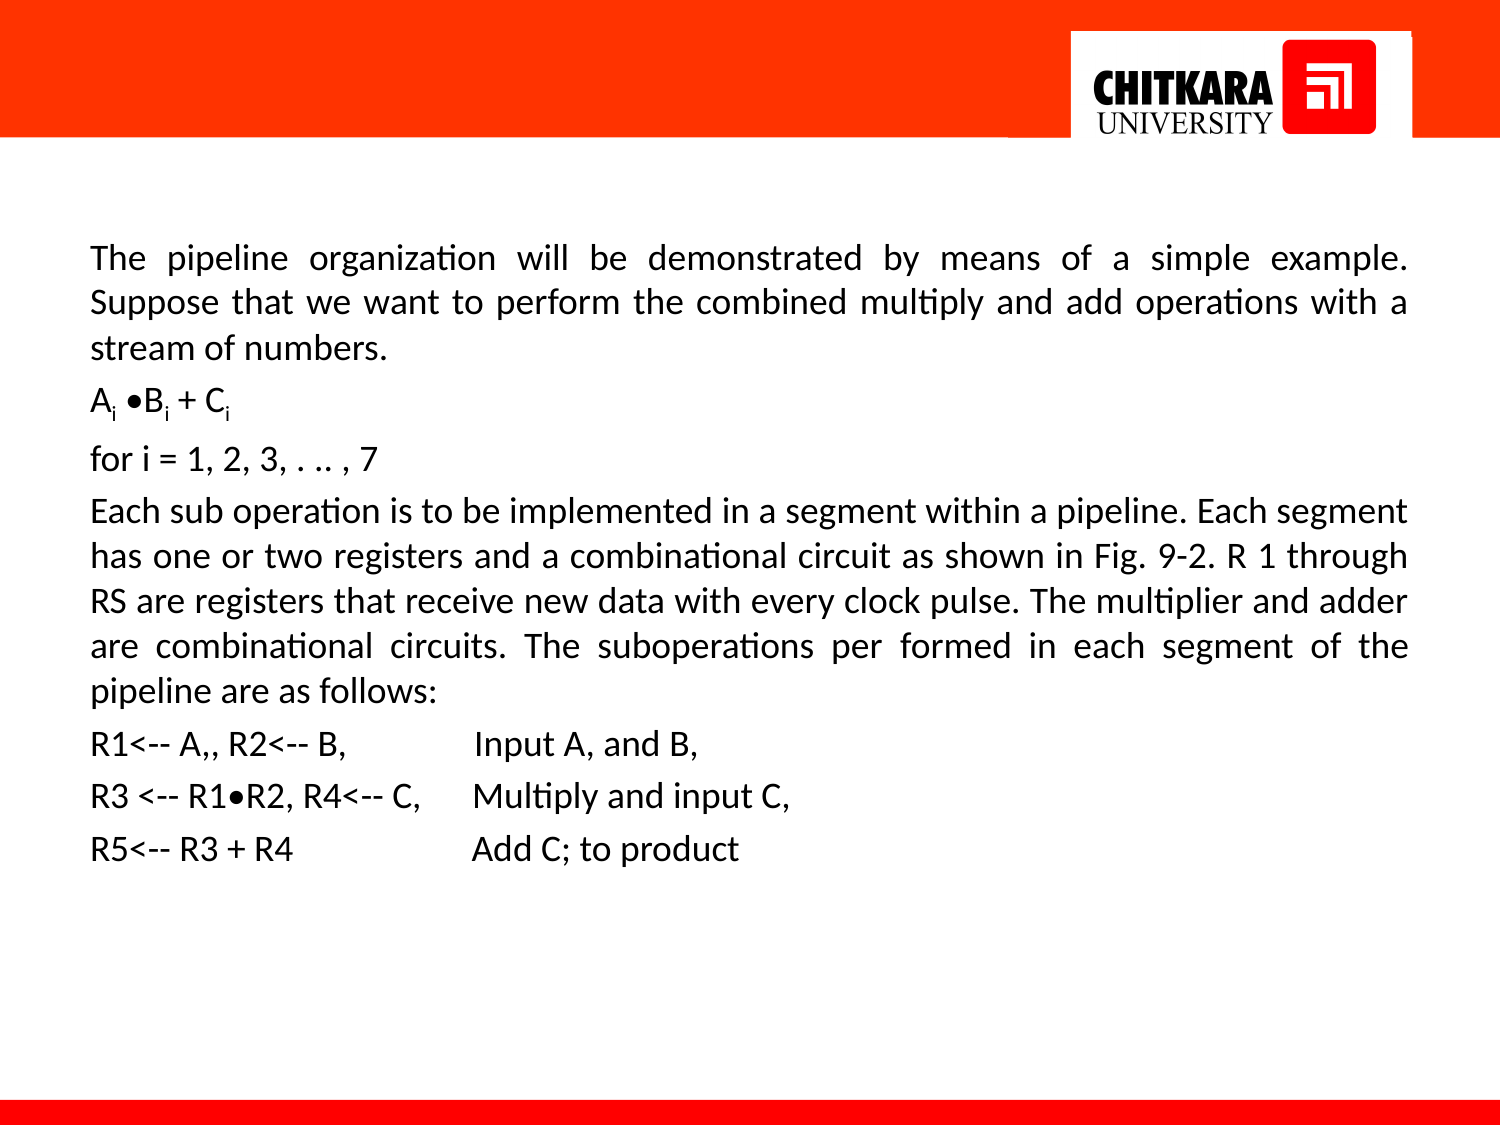

#
The pipeline organization will be demonstrated by means of a simple example. Suppose that we want to perform the combined multiply and add operations with a stream of numbers.
Ai •Bi + Ci
for i = 1, 2, 3, . .. , 7
Each sub operation is to be implemented in a segment within a pipeline. Each segment has one or two registers and a combinational circuit as shown in Fig. 9-2. R 1 through RS are registers that receive new data with every clock pulse. The multiplier and adder are combinational circuits. The suboperations per­ formed in each segment of the pipeline are as follows:
R1<-- A,, R2<-- B,               Input A, and B,
R3 <-- R1•R2, R4<-- C,      Multiply and input C,
R5<-- R3 + R4                     Add C; to product